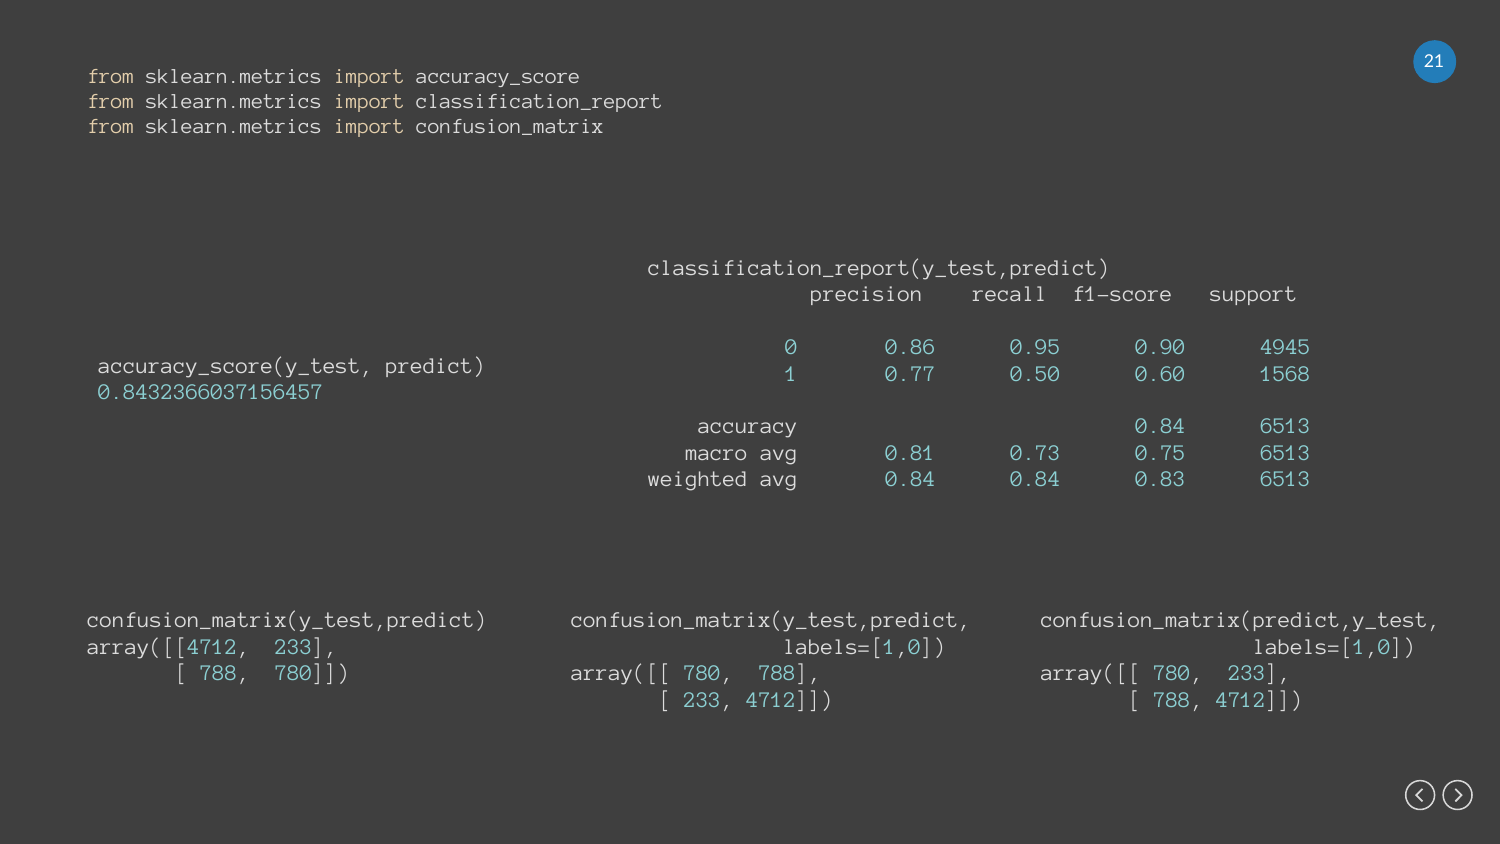

| from sklearn.metrics import accuracy\_score from sklearn.metrics import classification\_report from sklearn.metrics import confusion\_matrix |
| --- |
| classification\_report(y\_test,predict) precision recall f1-score support 0 0.86 0.95 0.90 4945 1 0.77 0.50 0.60 1568 accuracy 0.84 6513 macro avg 0.81 0.73 0.75 6513 weighted avg 0.84 0.84 0.83 6513 |
| --- |
| accuracy\_score(y\_test, predict) 0.8432366037156457 |
| --- |
| confusion\_matrix(y\_test,predict) array([[4712, 233], [ 788, 780]]) |
| --- |
| confusion\_matrix(y\_test,predict, labels=[1,0]) array([[ 780, 788], [ 233, 4712]]) |
| --- |
| confusion\_matrix(predict,y\_test, labels=[1,0]) array([[ 780, 233], [ 788, 4712]]) |
| --- |